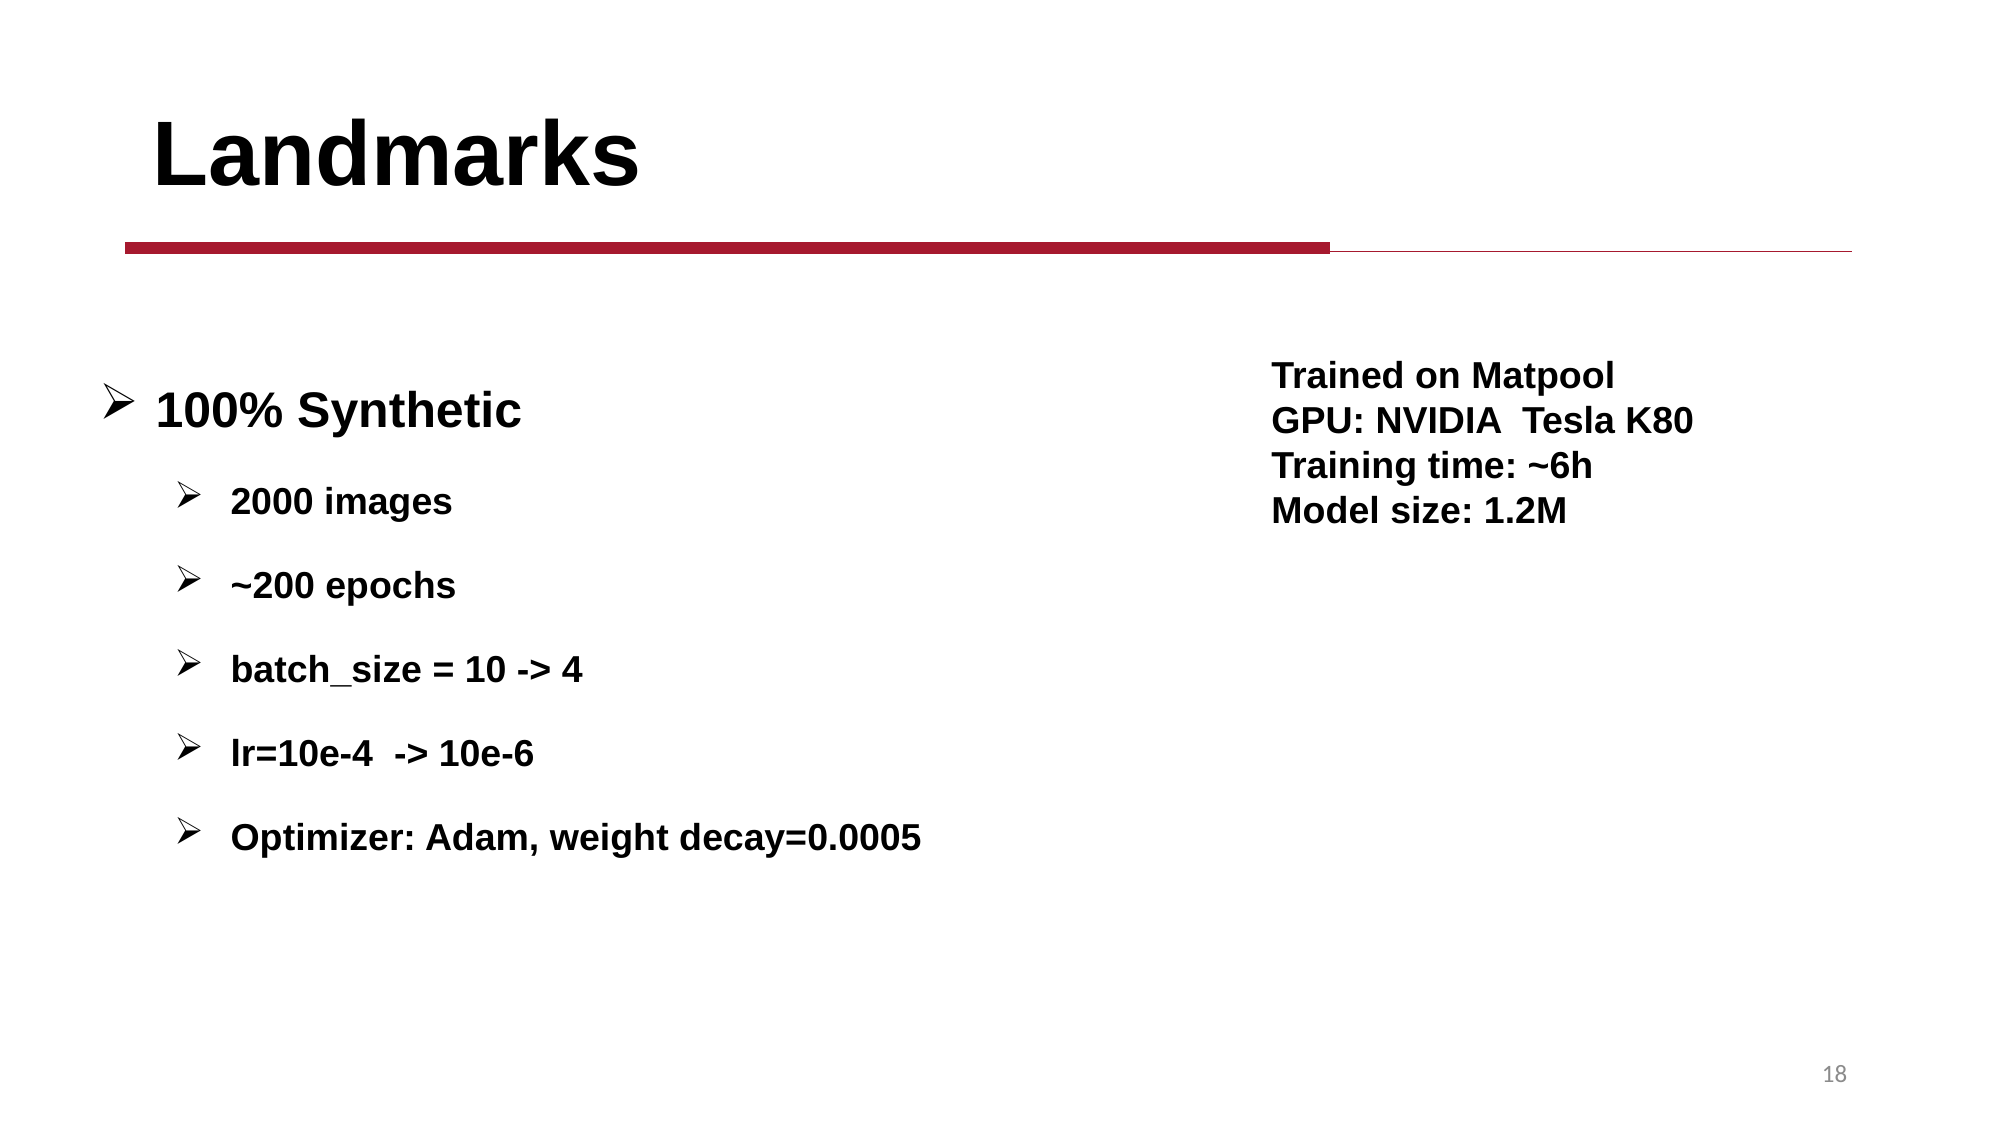

Landmarks
100% Synthetic
2000 images
~200 epochs
batch_size = 10 -> 4
lr=10e-4  -> 10e-6
Optimizer: Adam, weight decay=0.0005
Trained on Matpool
GPU: NVIDIA  Tesla K80
Training time: ~6h
Model size: 1.2M
18